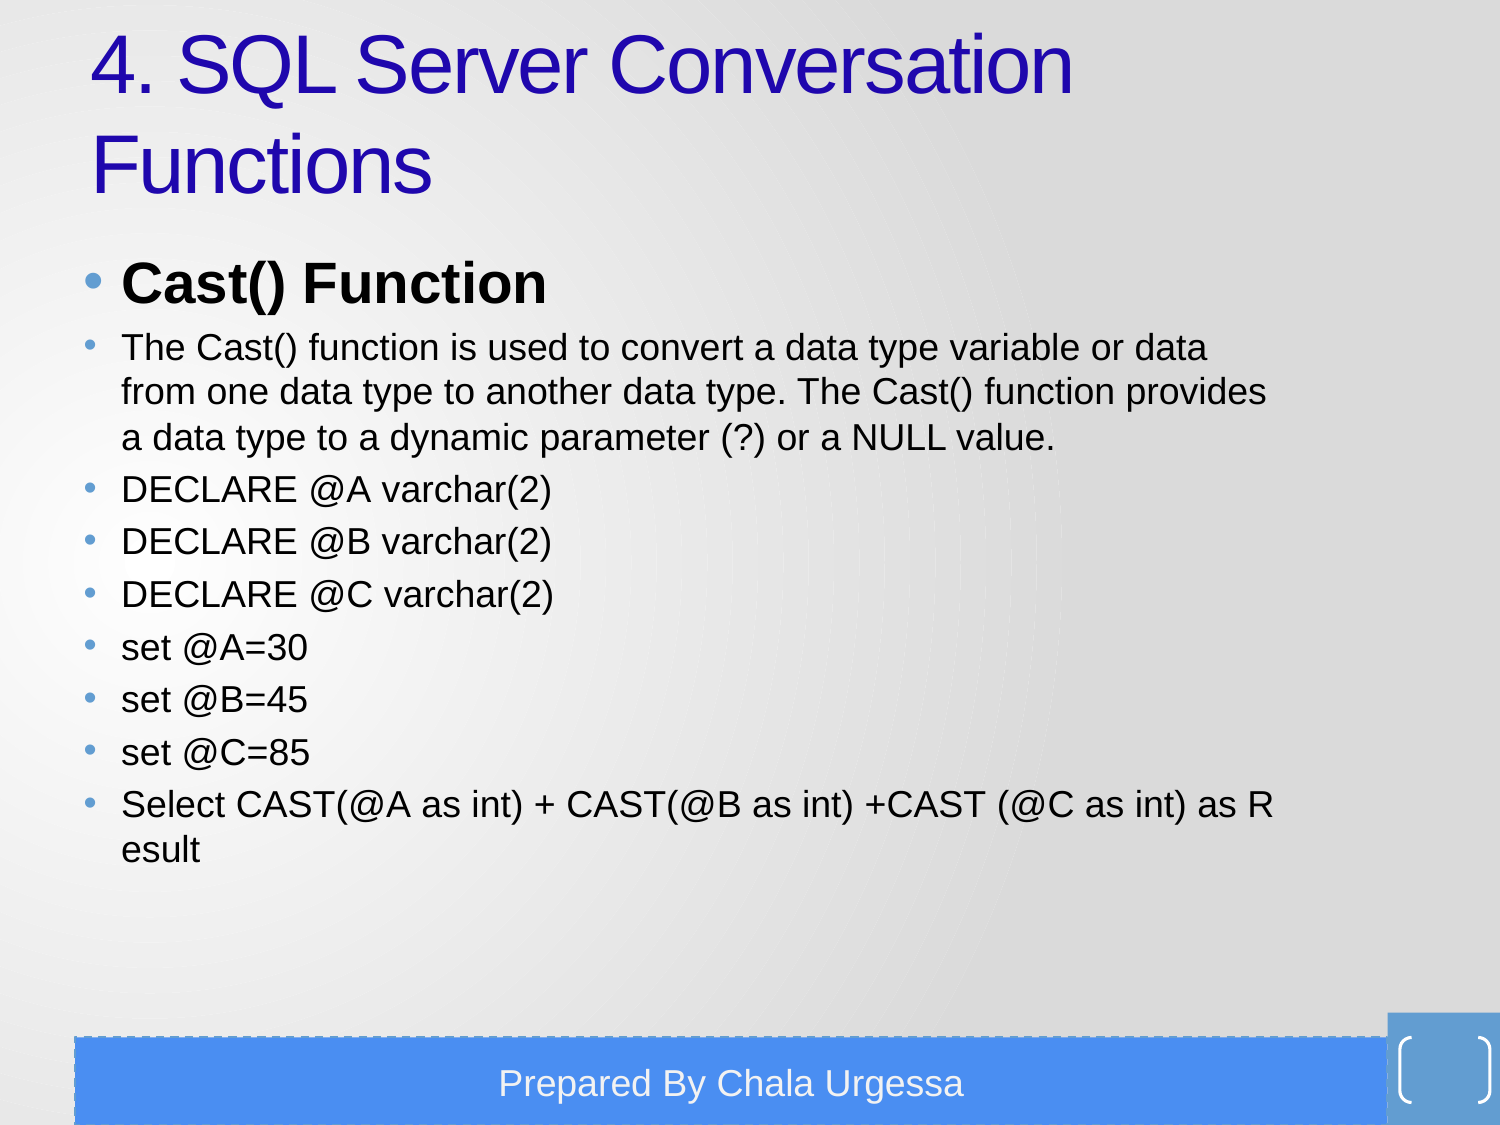

# 4. SQL Server Conversation Functions
Cast() Function
The Cast() function is used to convert a data type variable or data from one data type to another data type. The Cast() function provides a data type to a dynamic parameter (?) or a NULL value.
DECLARE @A varchar(2)
DECLARE @B varchar(2)
DECLARE @C varchar(2)
set @A=30
set @B=45
set @C=85
Select CAST(@A as int) + CAST(@B as int) +CAST (@C as int) as Result
56